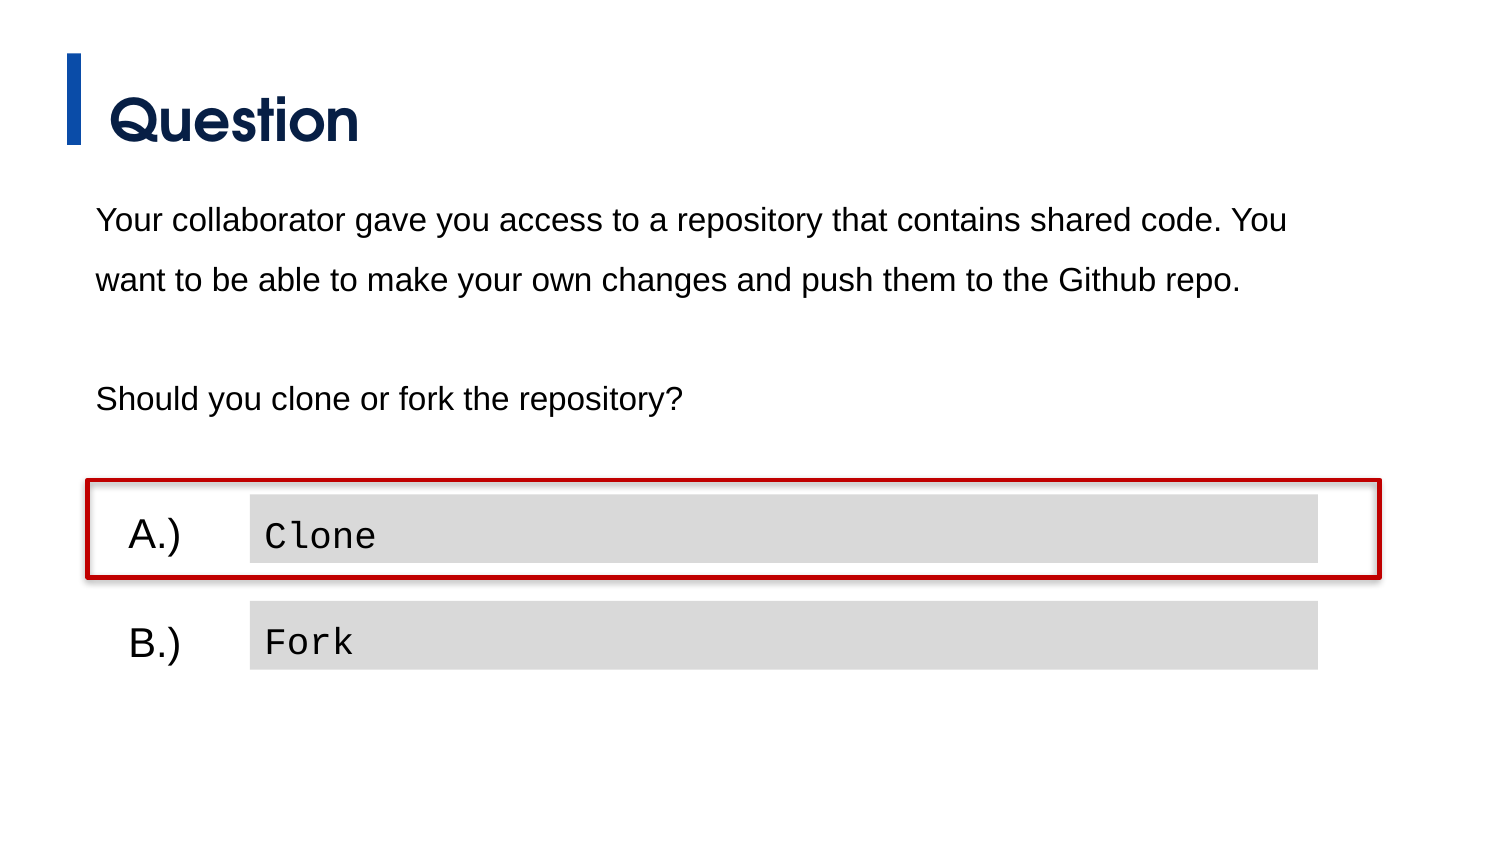

Question

Your collaborator gave you access to a repository that contains shared code. You want to be able to make your own changes and push them to the Github repo.

Should you clone or fork the repository?

A.)
Clone
B.)
Fork